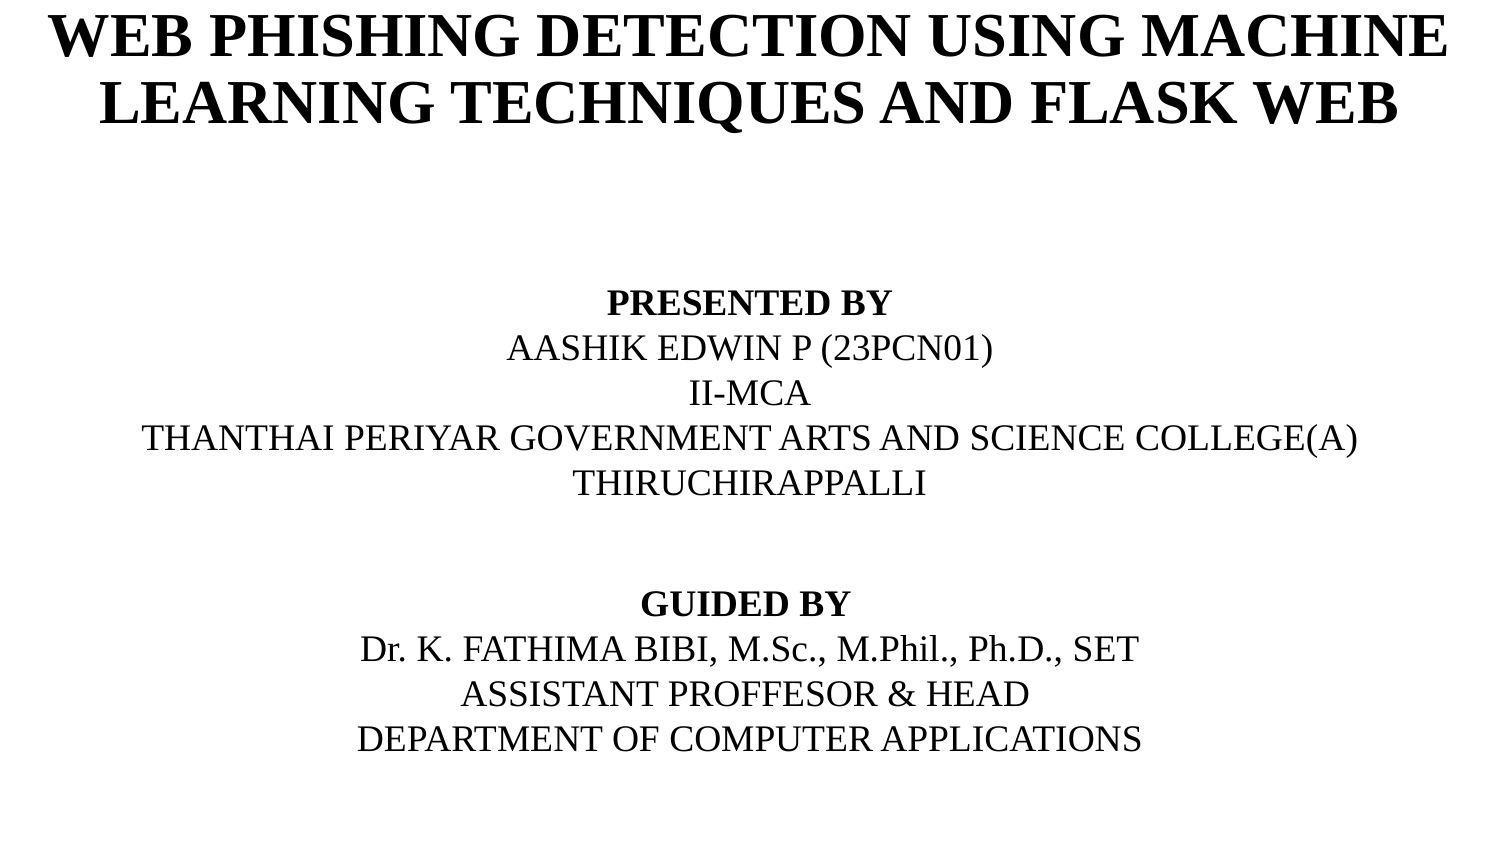

# WEB PHISHING DETECTION USING MACHINE LEARNING TECHNIQUES AND FLASK WEB
PRESENTED BY
AASHIK EDWIN P (23PCN01)
II-MCA
THANTHAI PERIYAR GOVERNMENT ARTS AND SCIENCE COLLEGE(A)
THIRUCHIRAPPALLI
GUIDED BY
Dr. K. FATHIMA BIBI, M.Sc., M.Phil., Ph.D., SET
ASSISTANT PROFFESOR & HEAD
DEPARTMENT OF COMPUTER APPLICATIONS